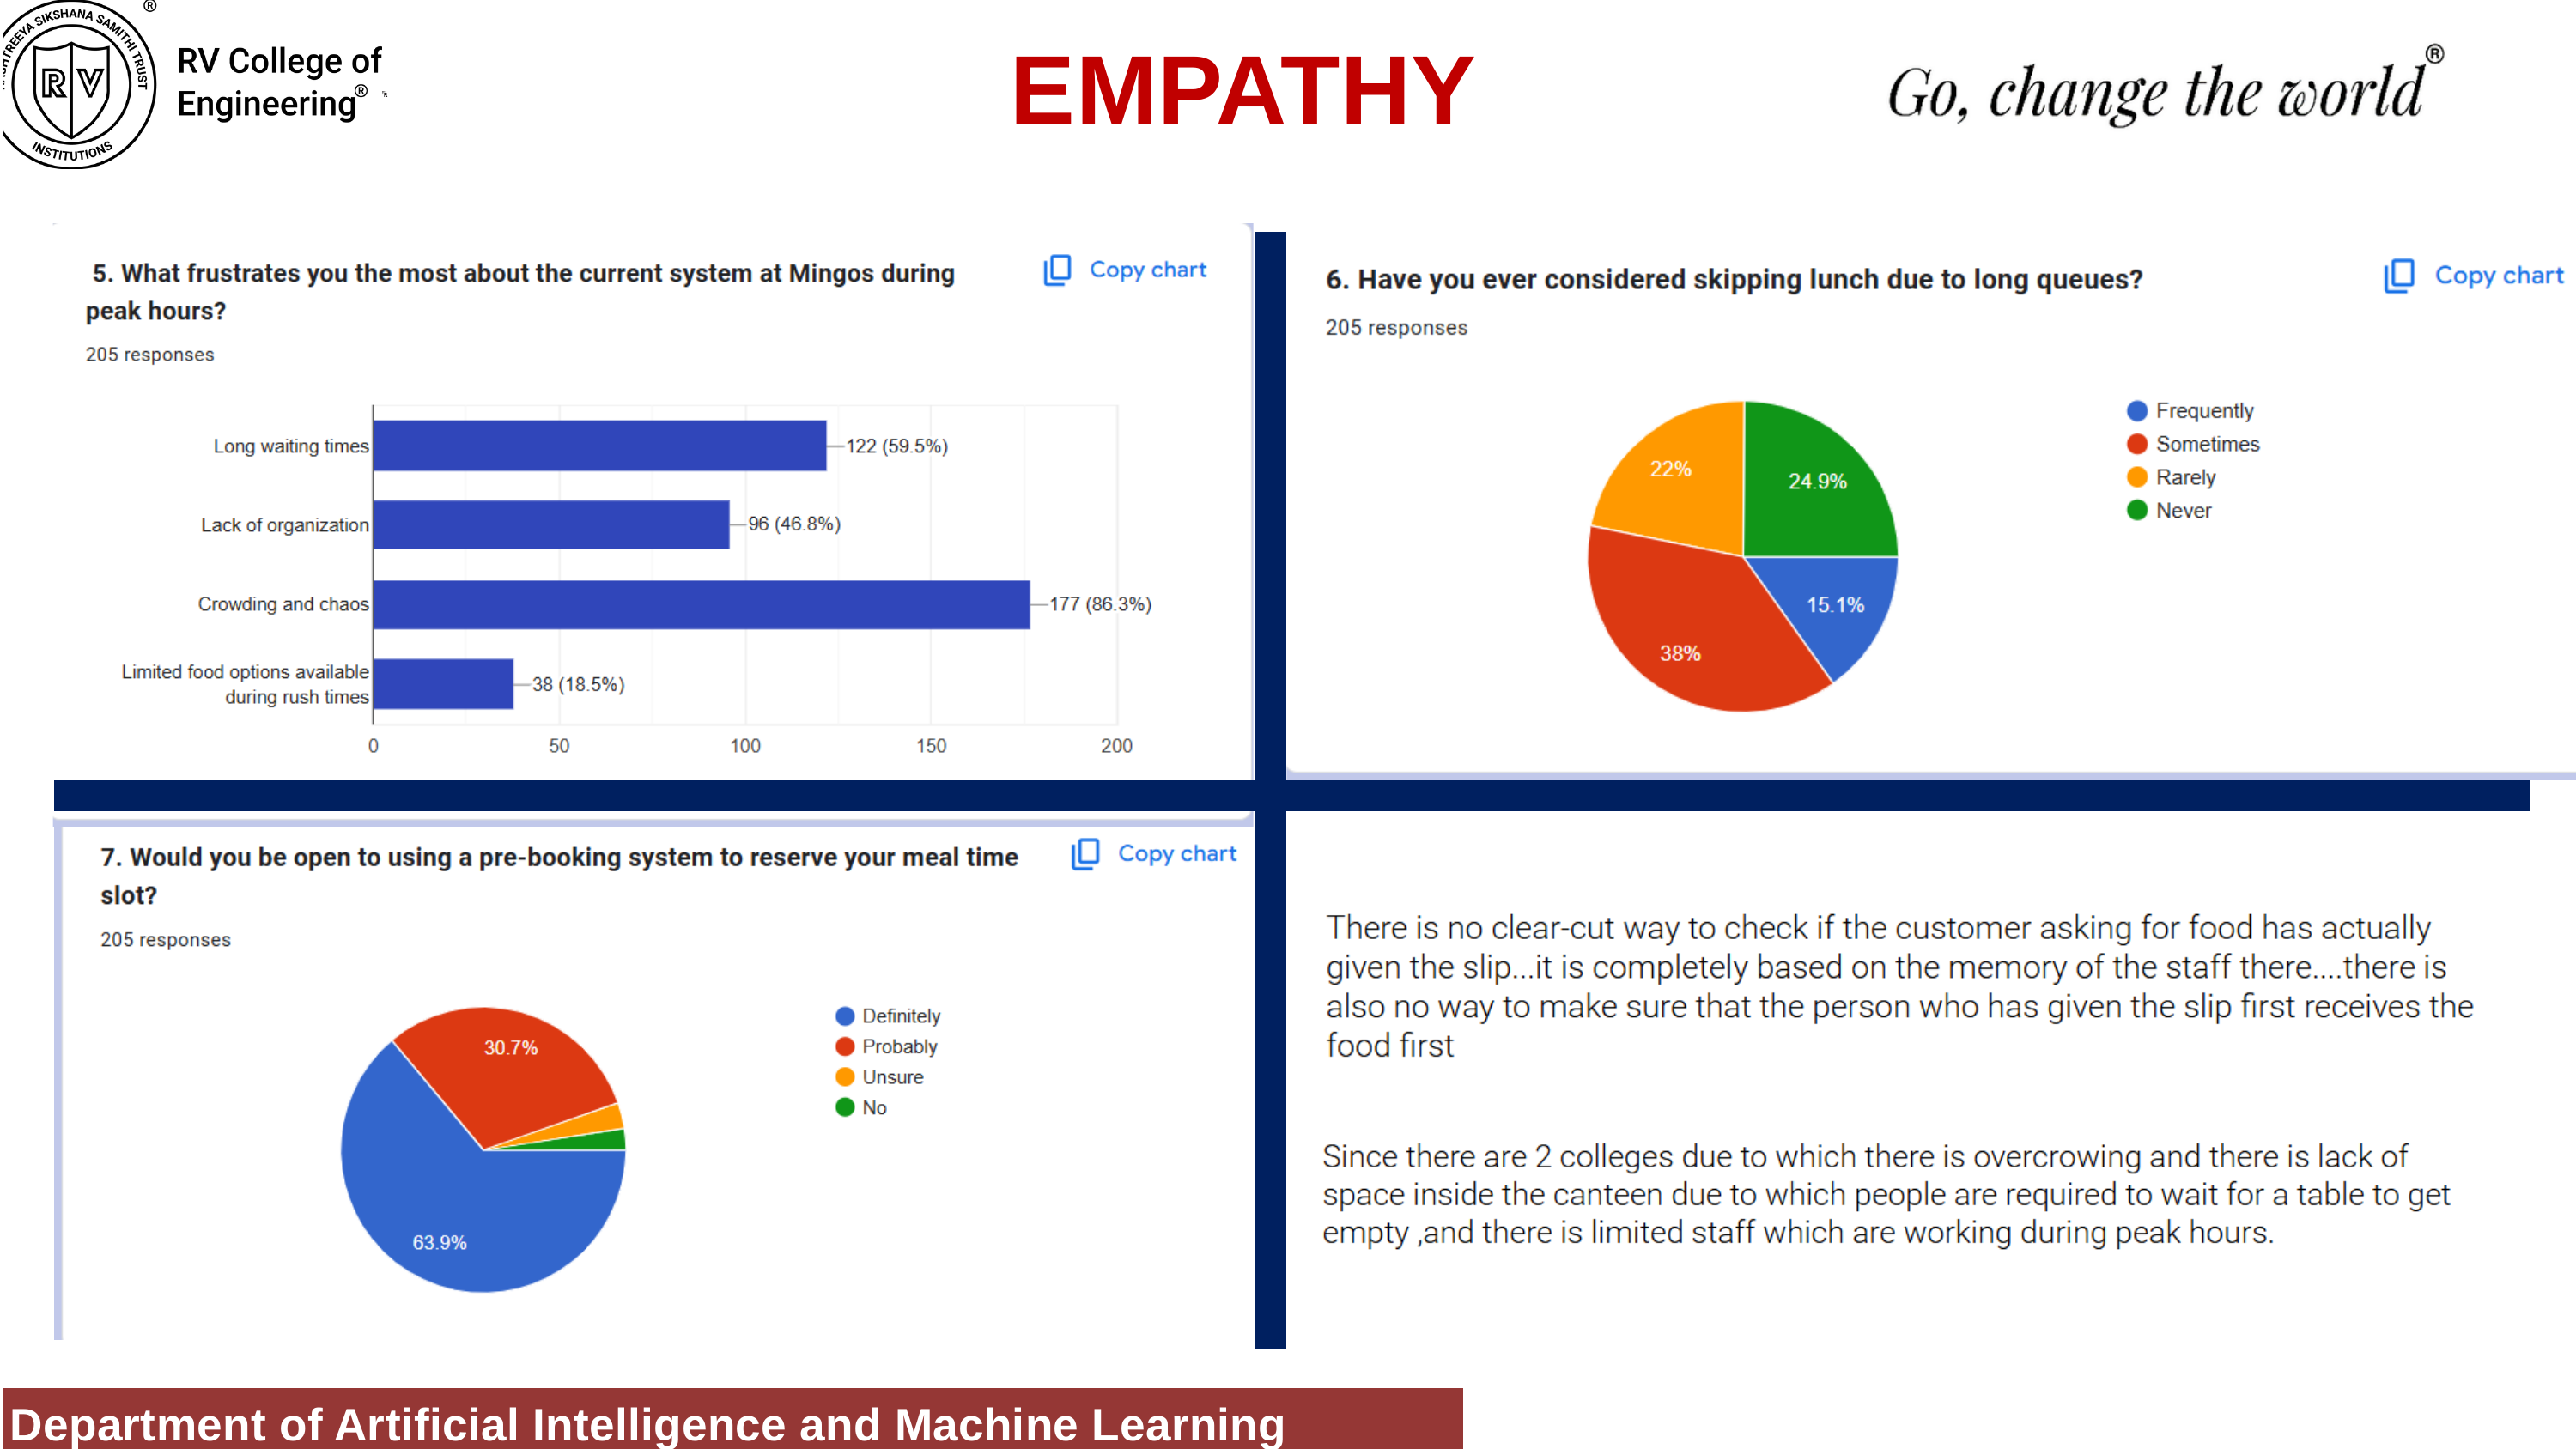

EMPATHY

Department of Artificial Intelligence and Machine Learning